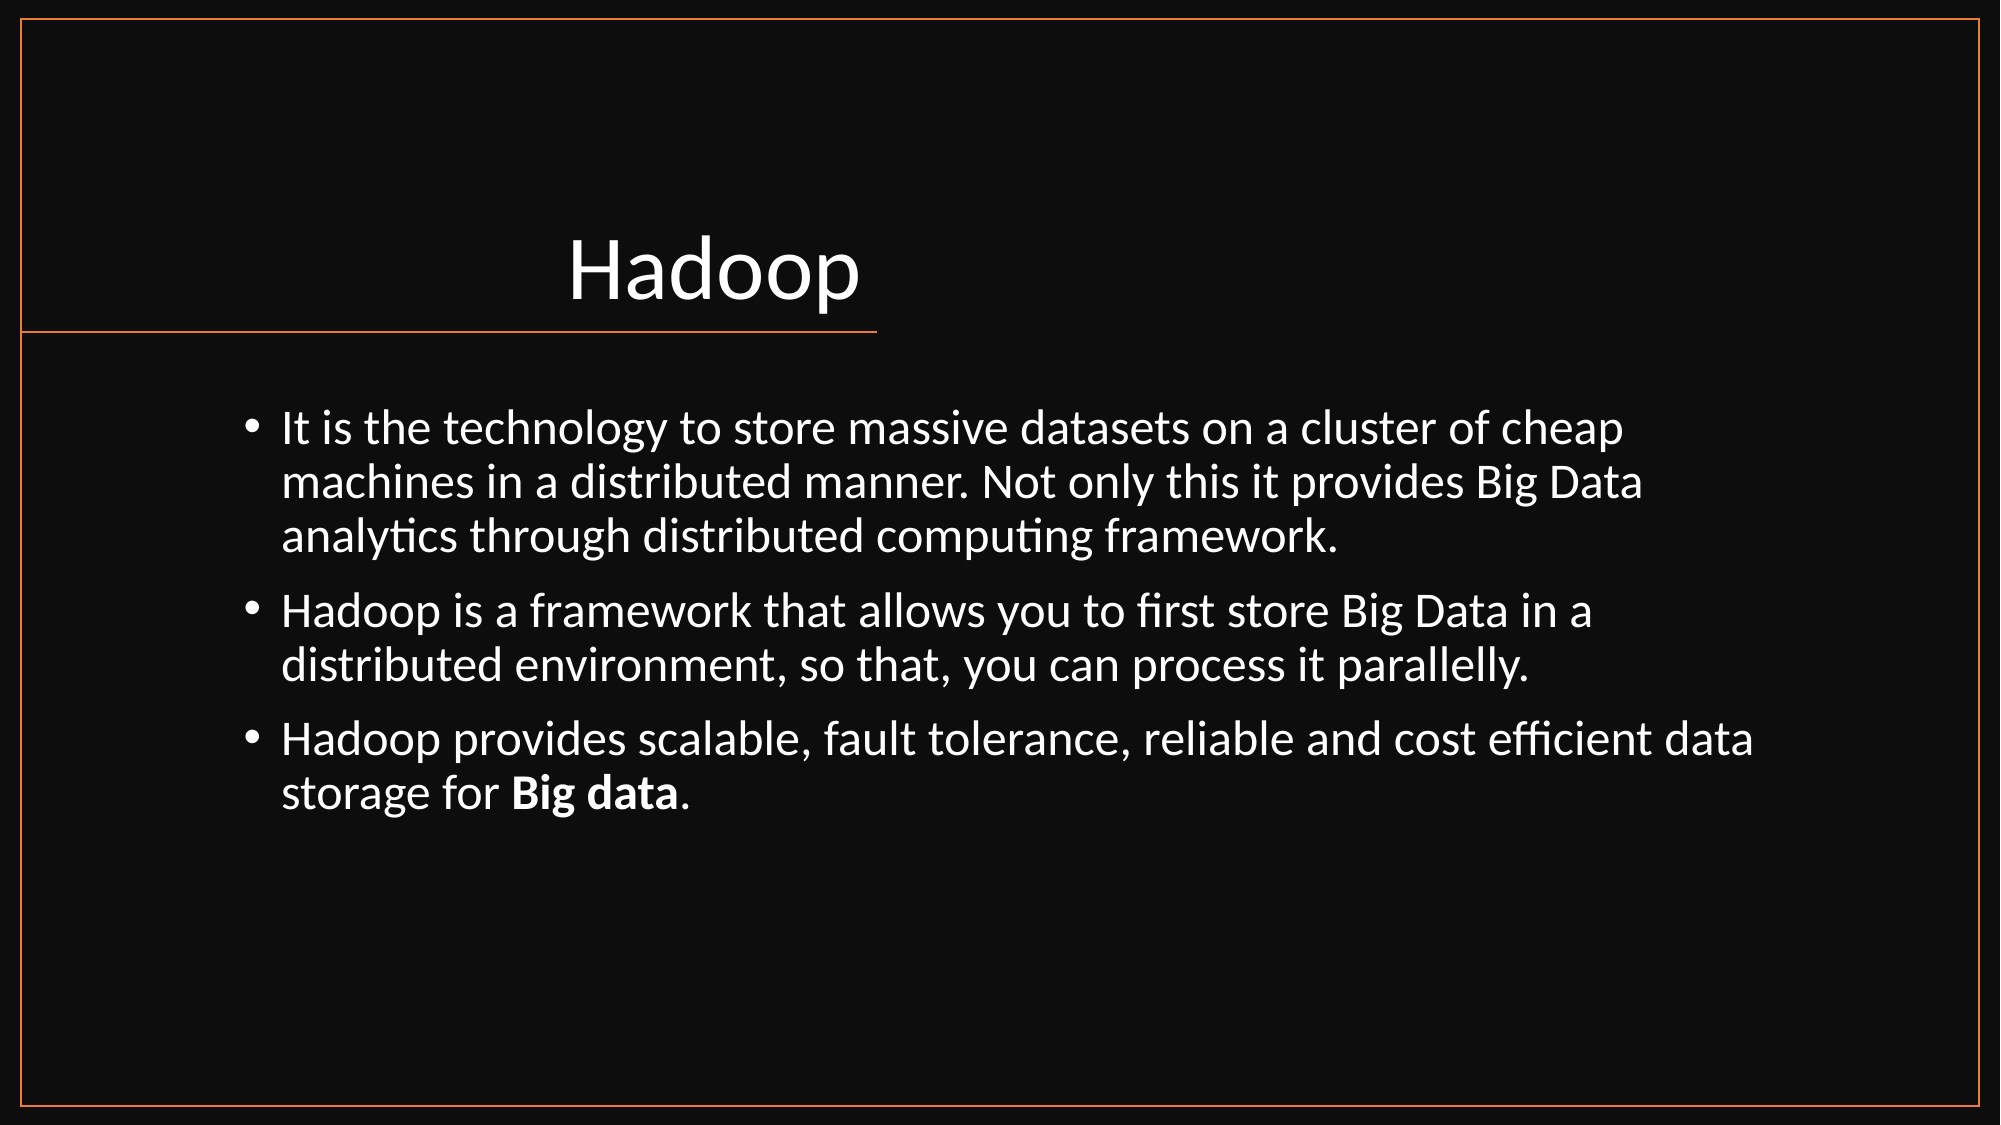

# Hadoop
It is the technology to store massive datasets on a cluster of cheap machines in a distributed manner. Not only this it provides Big Data analytics through distributed computing framework.
Hadoop is a framework that allows you to first store Big Data in a distributed environment, so that, you can process it parallelly.
Hadoop provides scalable, fault tolerance, reliable and cost efficient data storage for Big data.